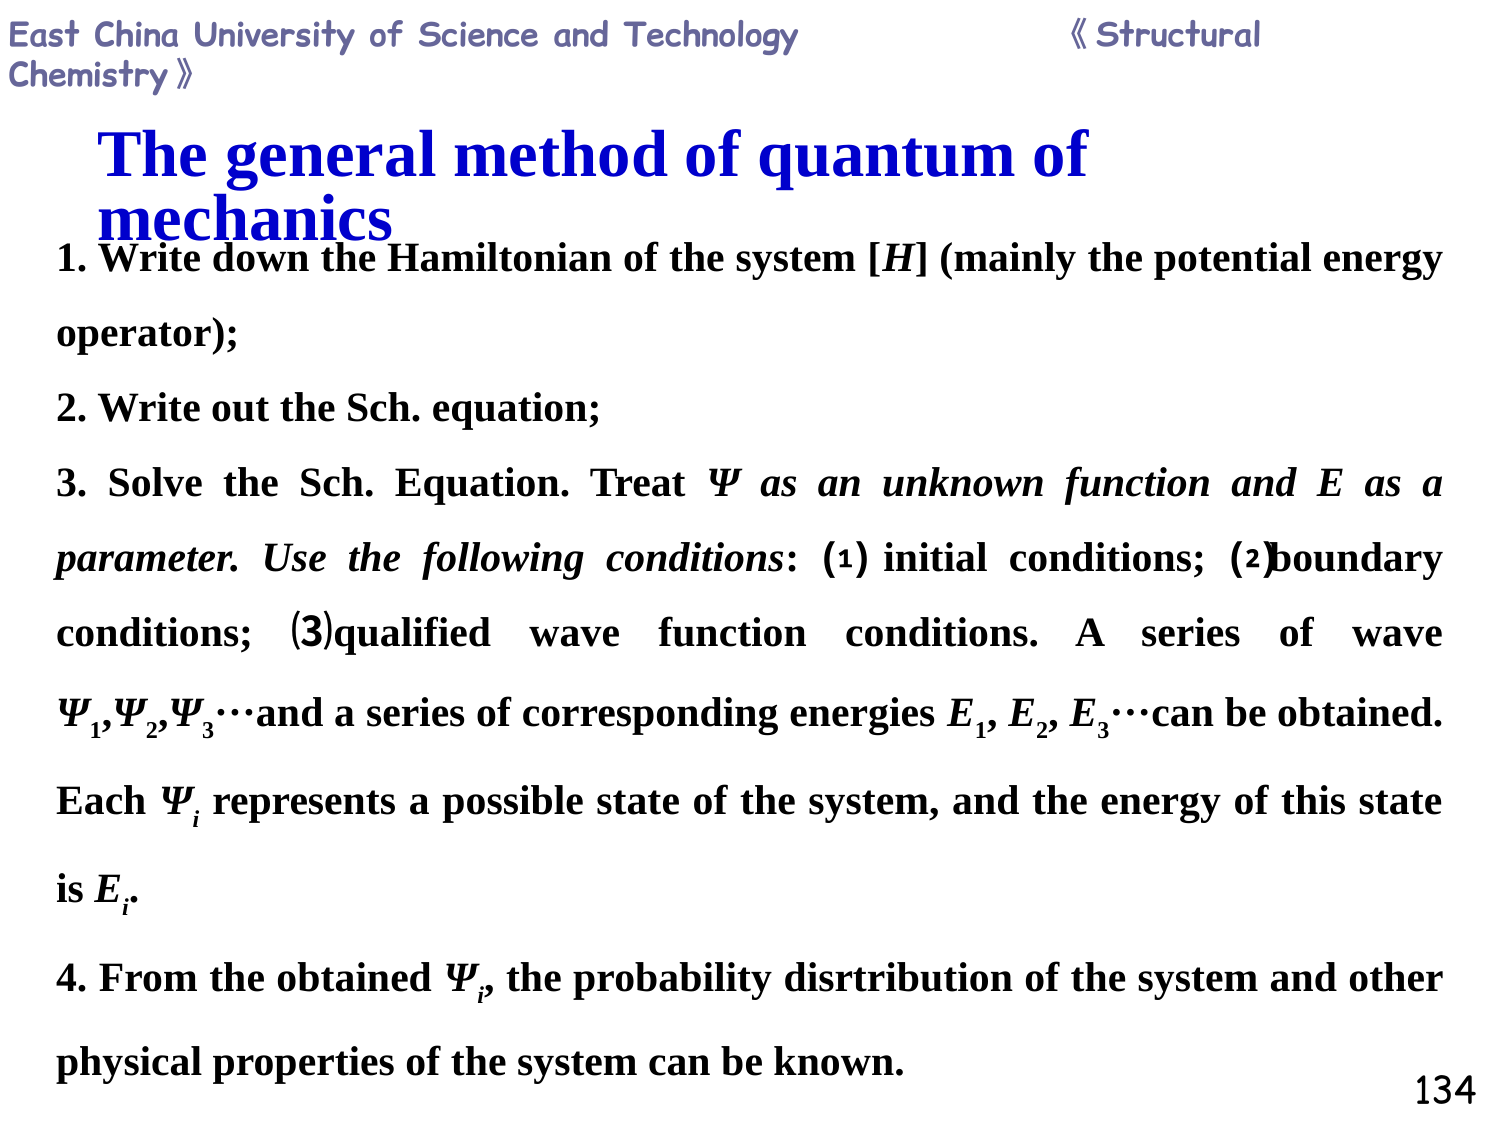

The general method of quantum of mechanics
1. Write down the Hamiltonian of the system [H] (mainly the potential energy operator);
2. Write out the Sch. equation;
3. Solve the Sch. Equation. Treat Ψ as an unknown function and E as a parameter. Use the following conditions: ⑴ initial conditions; ⑵boundary conditions; ⑶qualified wave function conditions. A series of wave Ψ1,Ψ2,Ψ3···and a series of corresponding energies E1, E2, E3···can be obtained. Each Ψi represents a possible state of the system, and the energy of this state is Ei.
4. From the obtained Ψi, the probability disrtribution of the system and other physical properties of the system can be known.